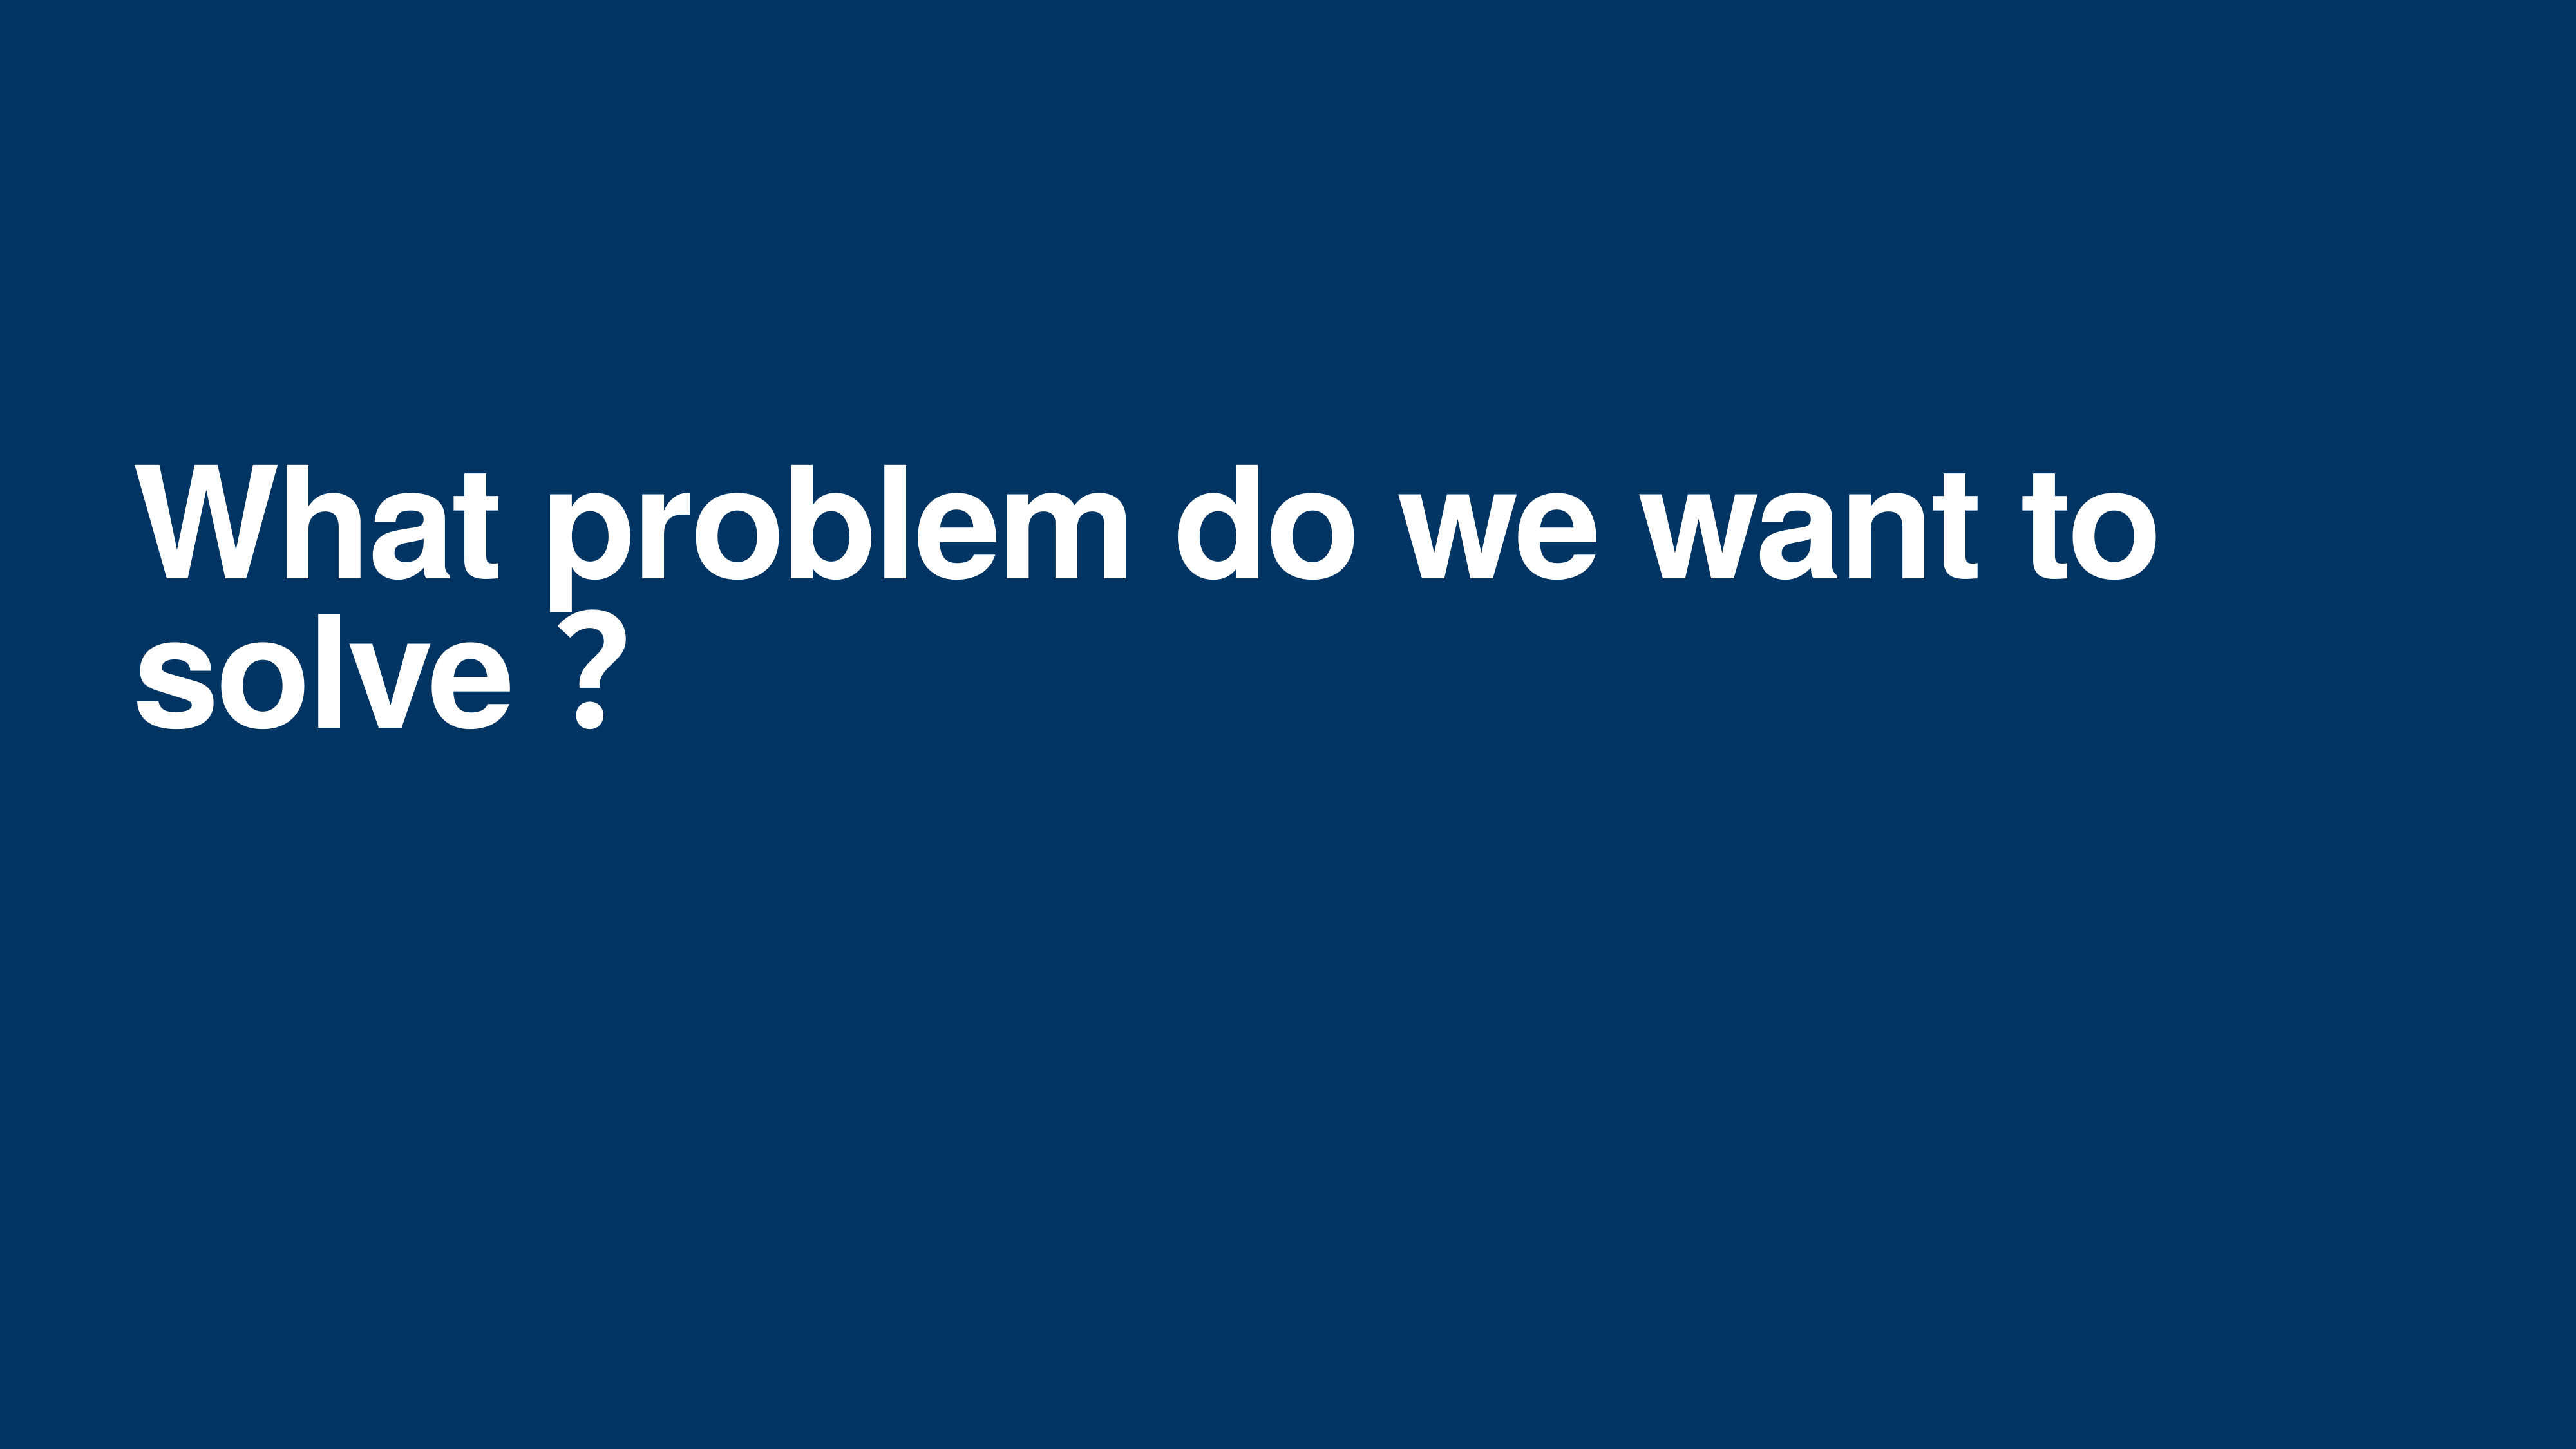

# What problem do we want to solve？